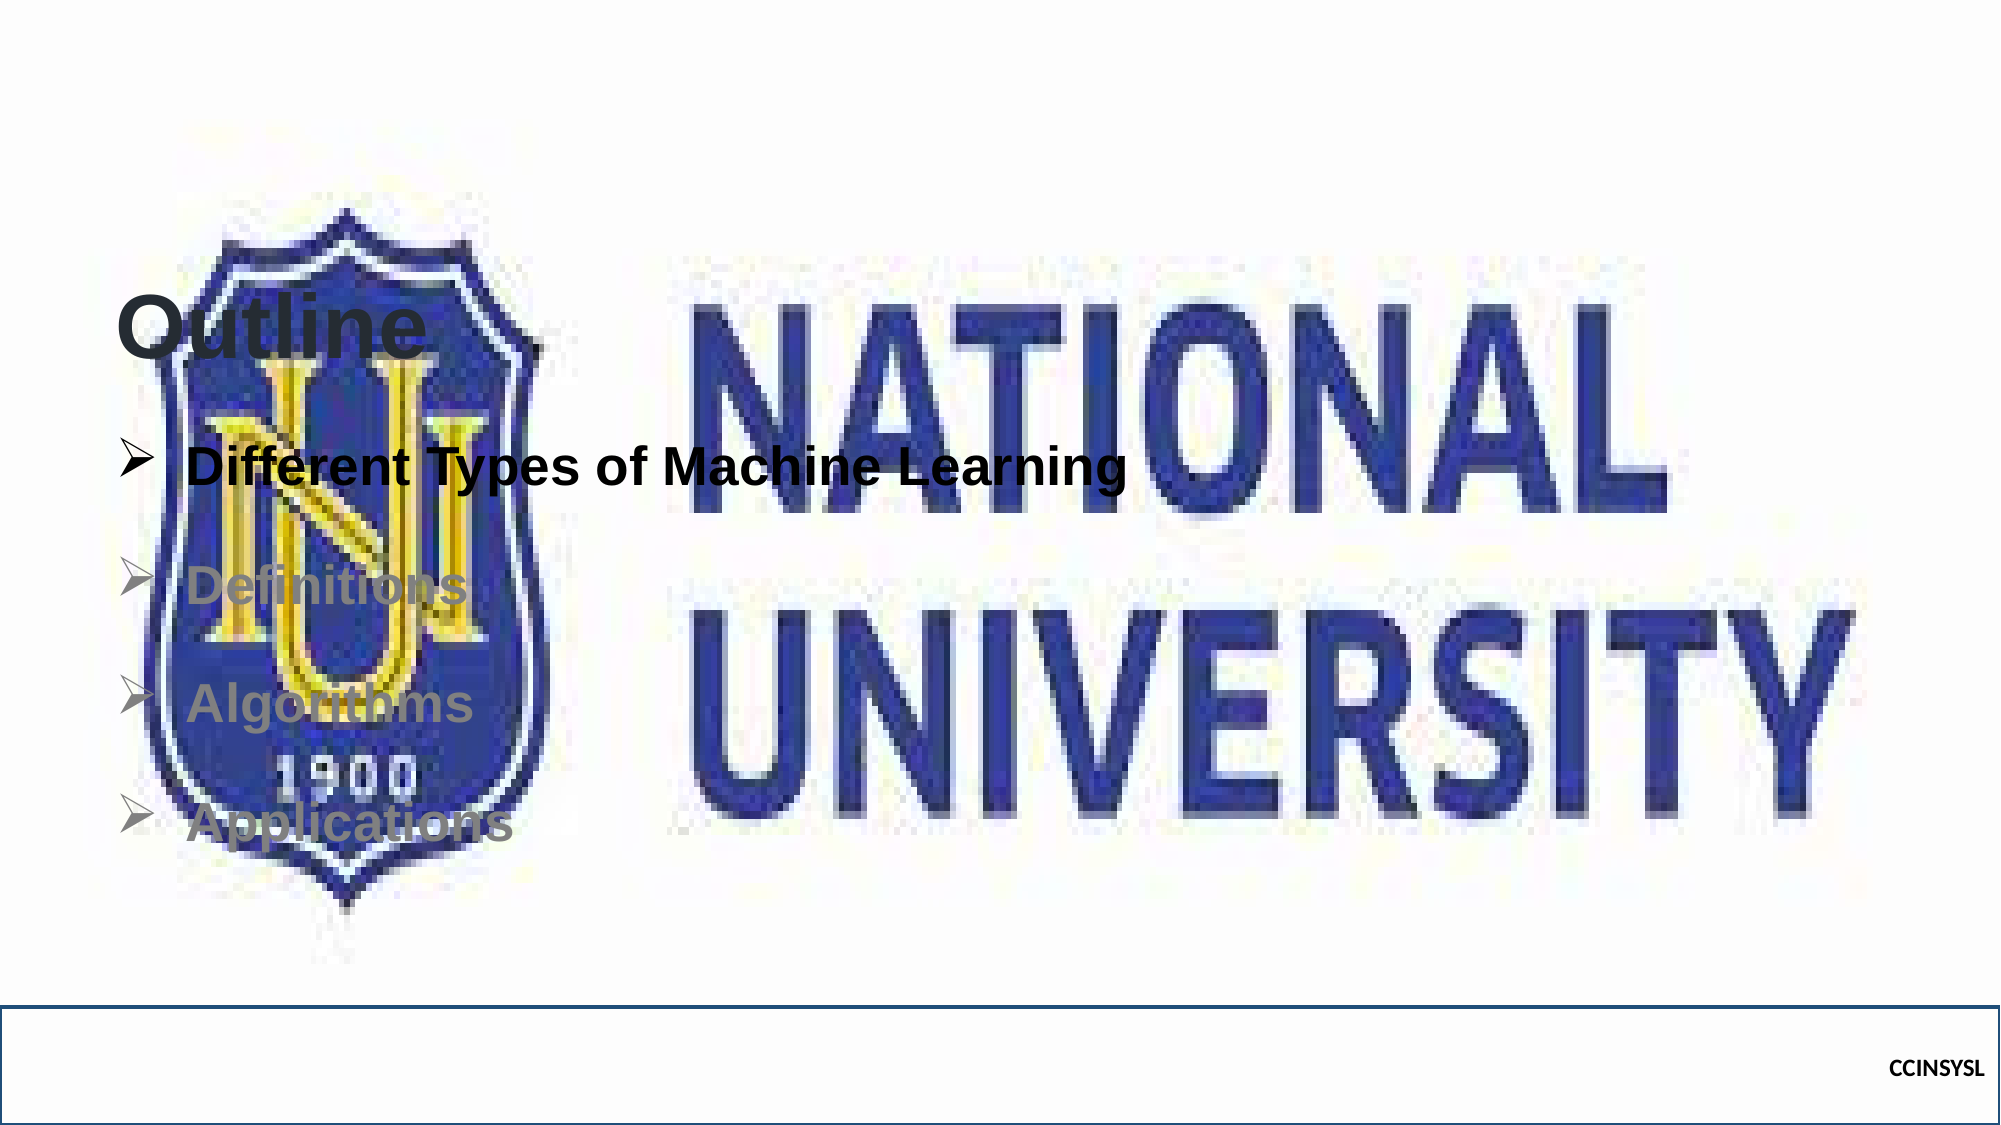

Outline

Different Types of Machine Learning

Definitions

Algorithms

Applications

CCINSYSL